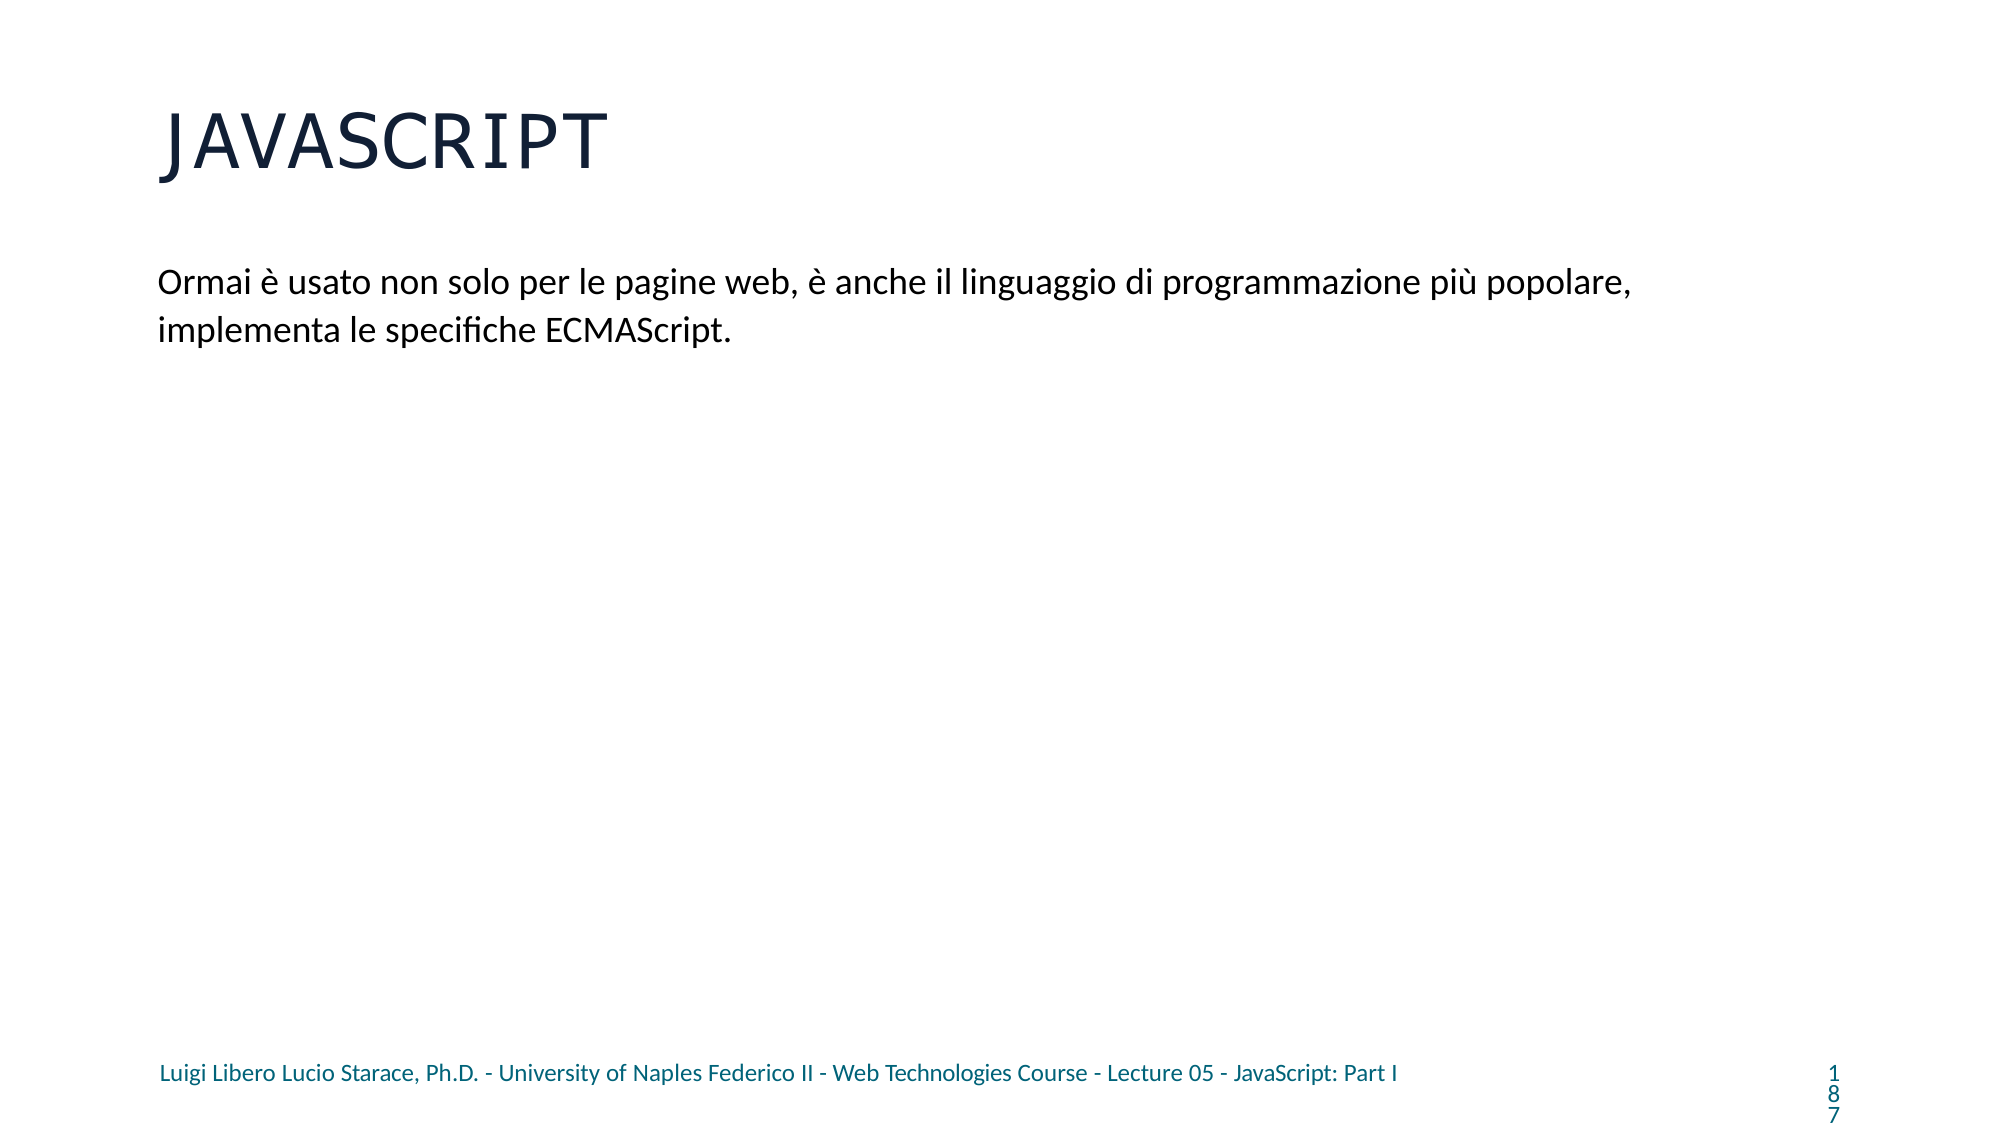

# JAVASCRIPT
Ormai è usato non solo per le pagine web, è anche il linguaggio di programmazione più popolare, implementa le specifiche ECMAScript.
Luigi Libero Lucio Starace, Ph.D. - University of Naples Federico II - Web Technologies Course - Lecture 05 - JavaScript: Part I
187